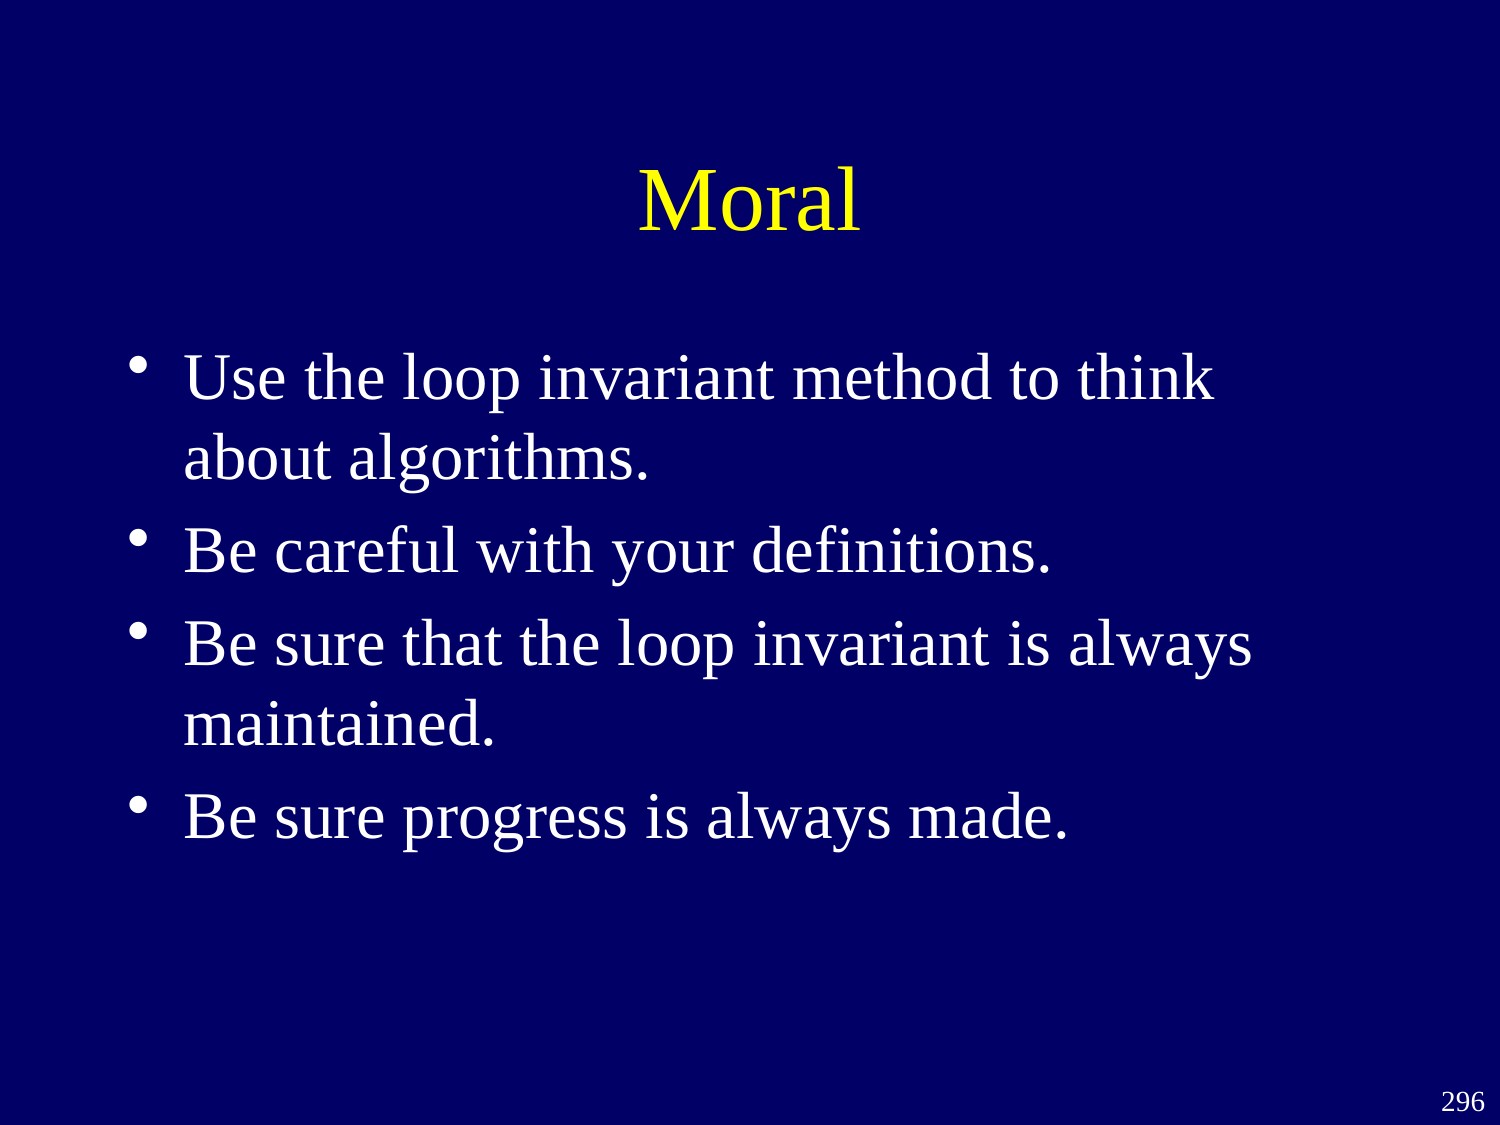

# Moral
Use the loop invariant method to think about algorithms.
Be careful with your definitions.
Be sure that the loop invariant is always maintained.
Be sure progress is always made.